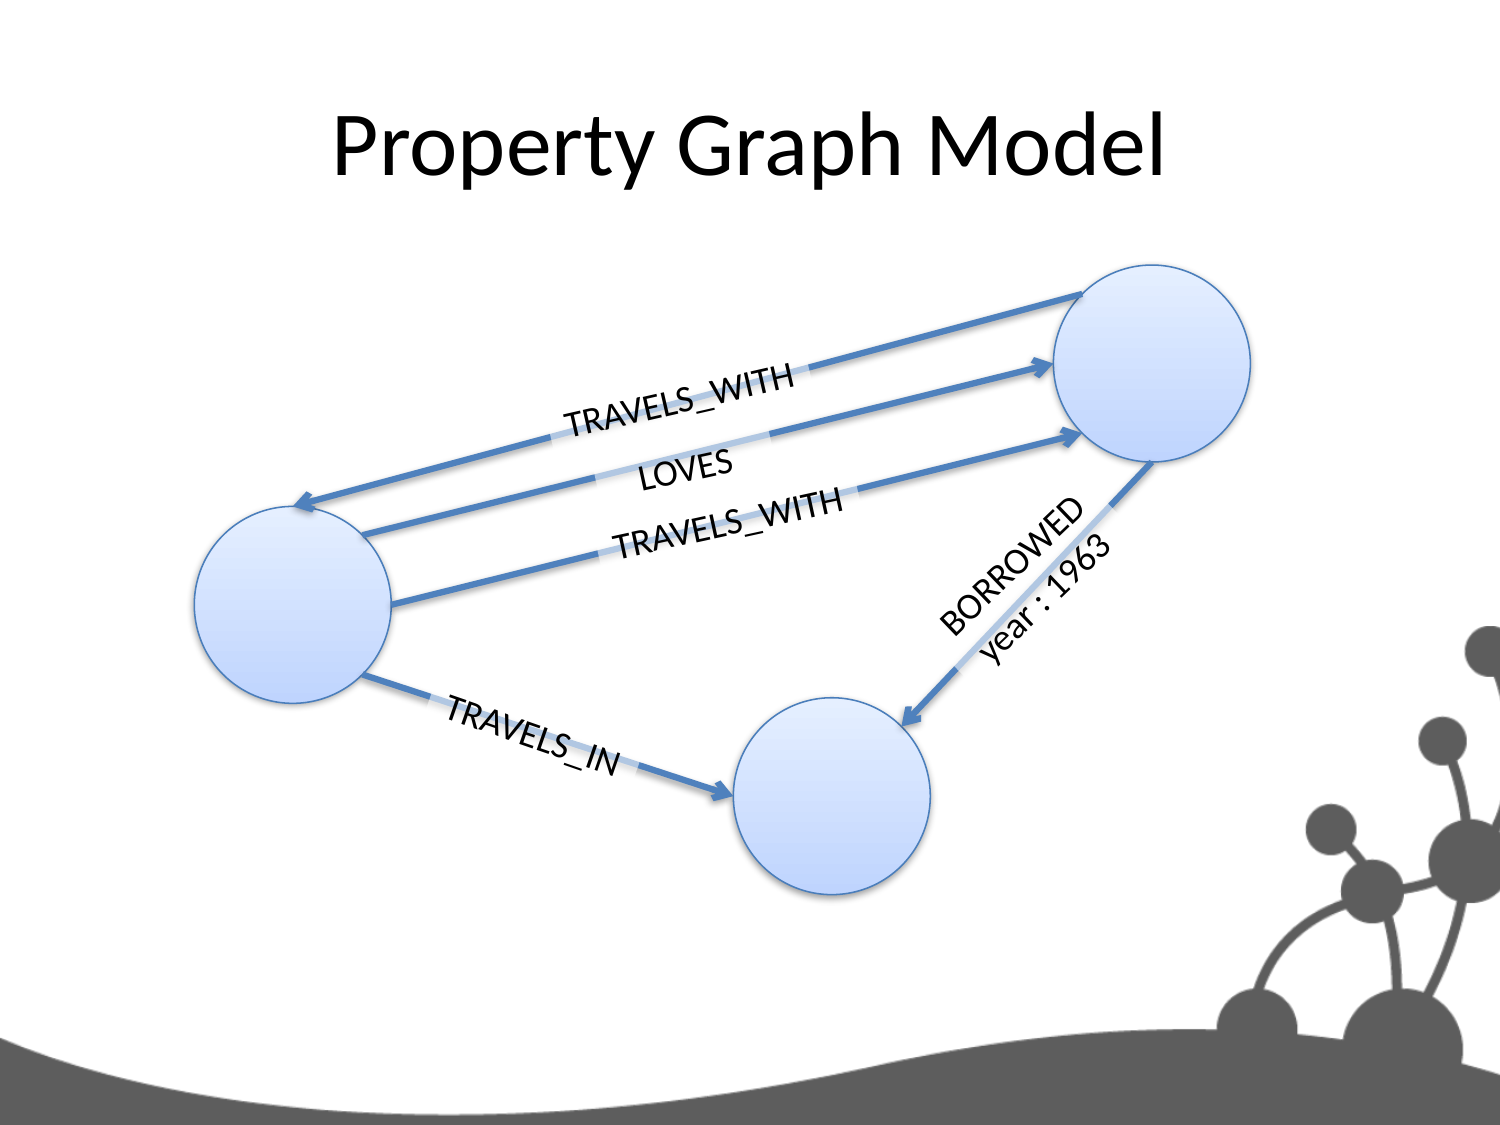

# Property Graph Model

TRAVELS_WITH
LOVES
TRAVELS_WITH

BORROWED
year : 1963

TRAVELS_IN